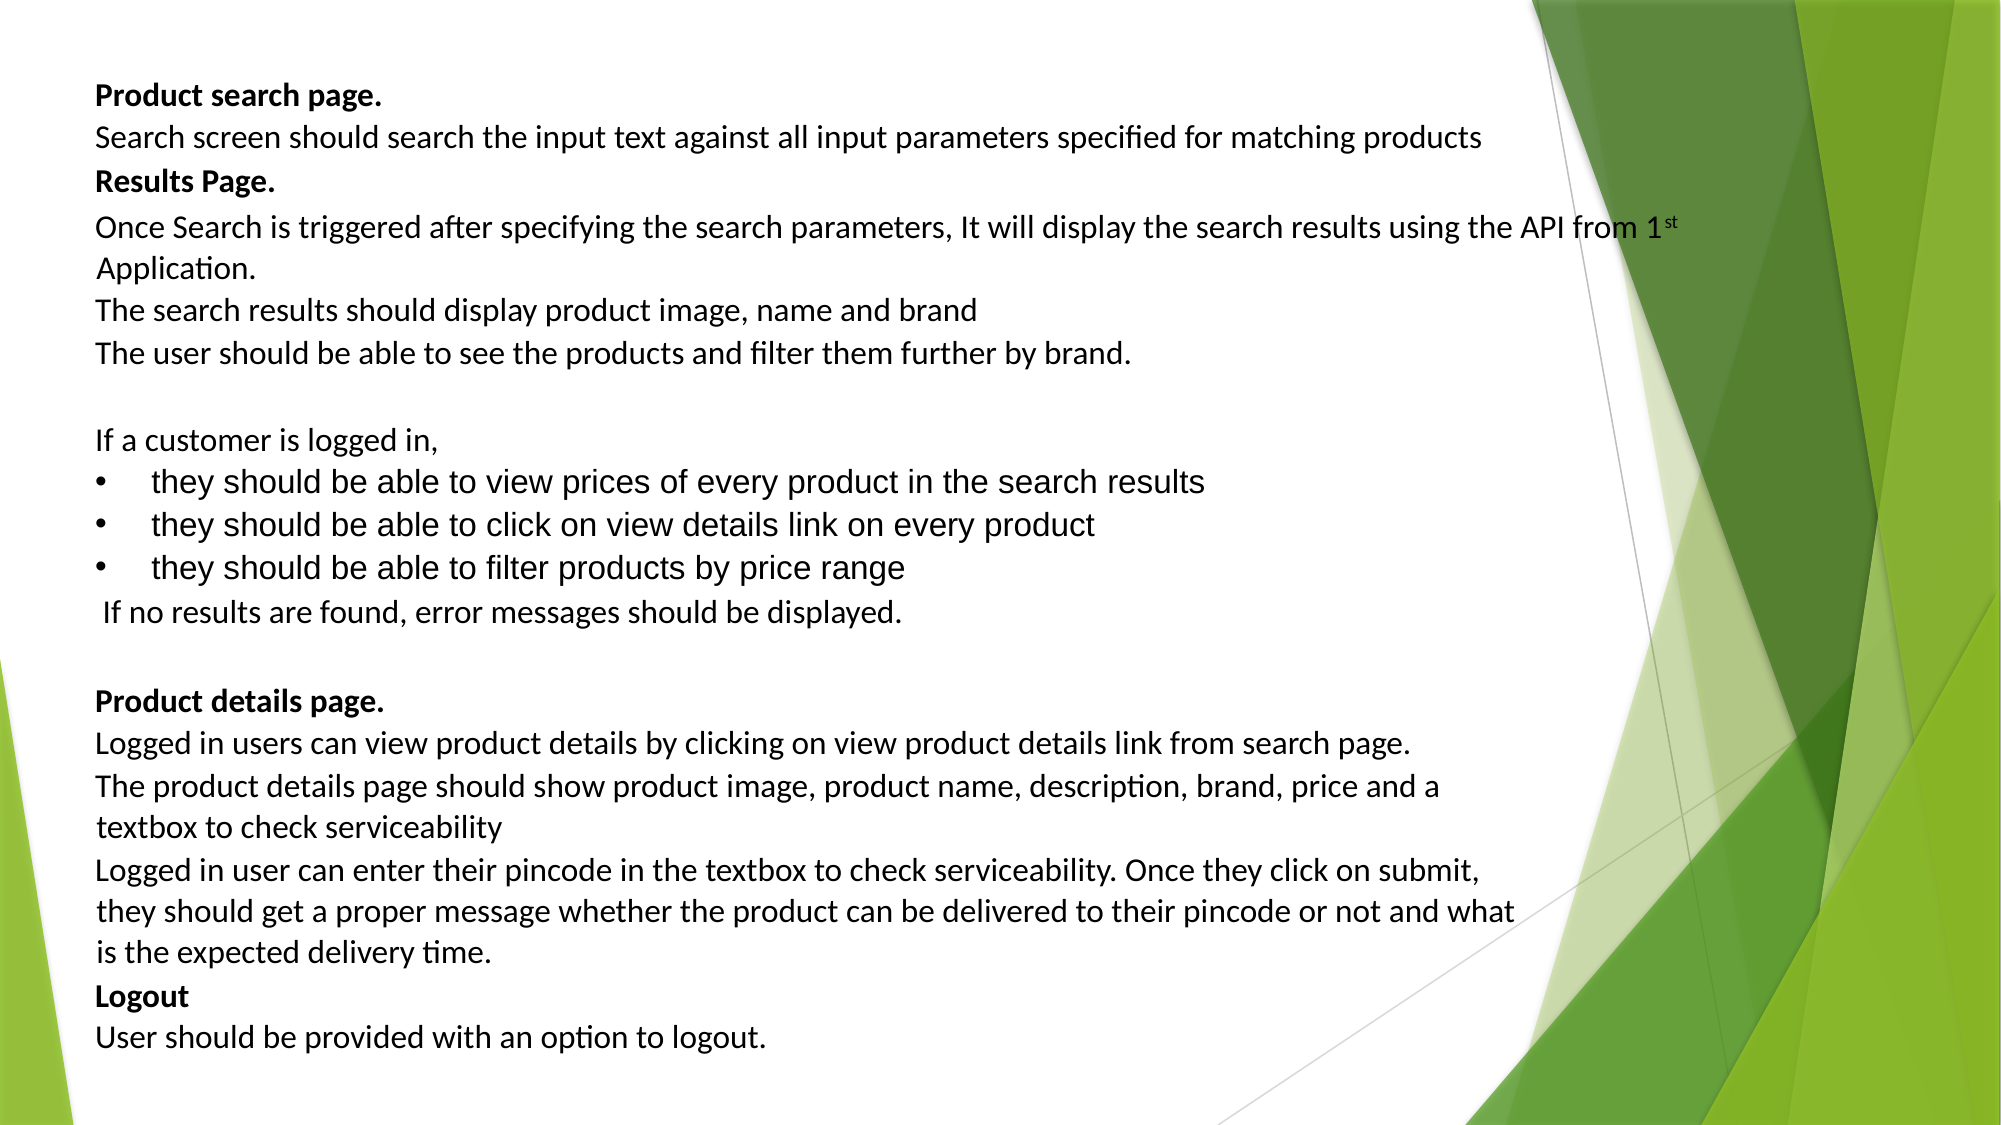

Product search page.
Search screen should search the input text against all input parameters specified for matching products
Results Page.
Once Search is triggered after specifying the search parameters, It will display the search results using the API from 1st Application.
The search results should display product image, name and brand
The user should be able to see the products and filter them further by brand.

If a customer is logged in,
they should be able to view prices of every product in the search results
they should be able to click on view details link on every product
they should be able to filter products by price range
 If no results are found, error messages should be displayed.

Product details page.
Logged in users can view product details by clicking on view product details link from search page.
The product details page should show product image, product name, description, brand, price and a textbox to check serviceability
Logged in user can enter their pincode in the textbox to check serviceability. Once they click on submit, they should get a proper message whether the product can be delivered to their pincode or not and what is the expected delivery time.
Logout
User should be provided with an option to logout.